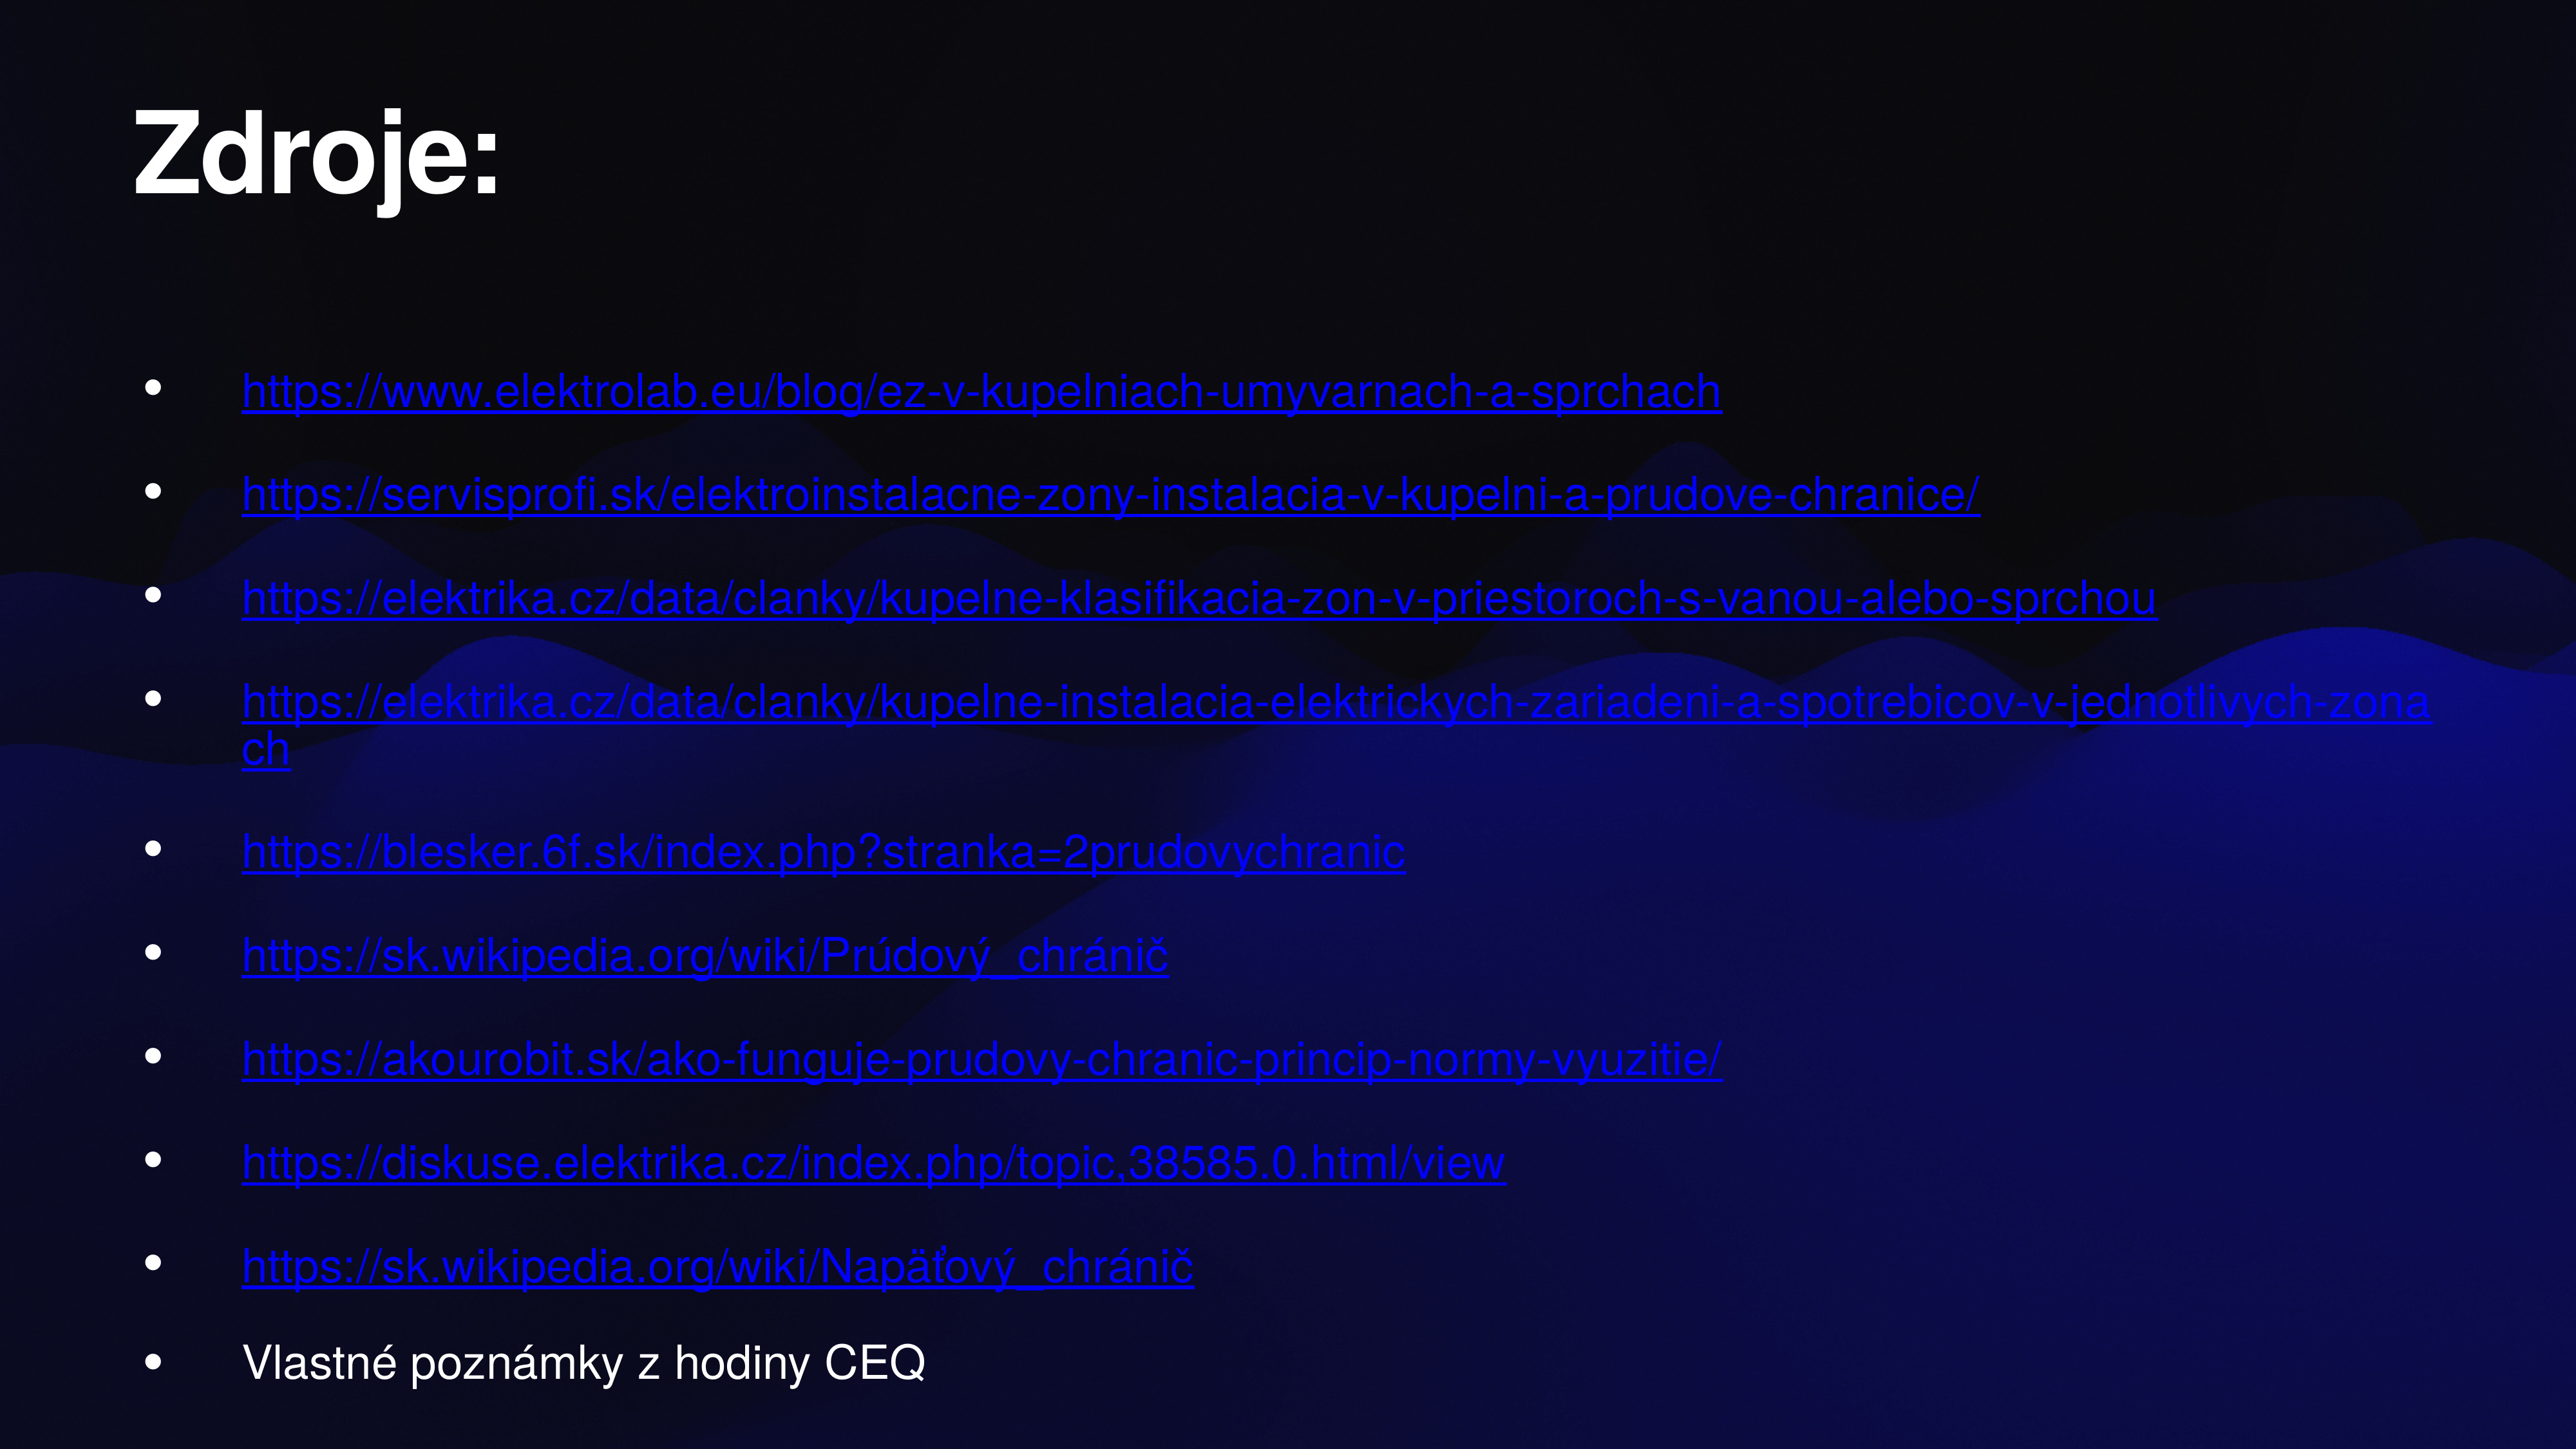

# Zdroje:
https://www.elektrolab.eu/blog/ez-v-kupelniach-umyvarnach-a-sprchach
https://servisprofi.sk/elektroinstalacne-zony-instalacia-v-kupelni-a-prudove-chranice/
https://elektrika.cz/data/clanky/kupelne-klasifikacia-zon-v-priestoroch-s-vanou-alebo-sprchou
https://elektrika.cz/data/clanky/kupelne-instalacia-elektrickych-zariadeni-a-spotrebicov-v-jednotlivych-zonach
https://blesker.6f.sk/index.php?stranka=2prudovychranic
https://sk.wikipedia.org/wiki/Prúdový_chránič
https://akourobit.sk/ako-funguje-prudovy-chranic-princip-normy-vyuzitie/
https://diskuse.elektrika.cz/index.php/topic,38585.0.html/view
https://sk.wikipedia.org/wiki/Napäťový_chránič
Vlastné poznámky z hodiny CEQ